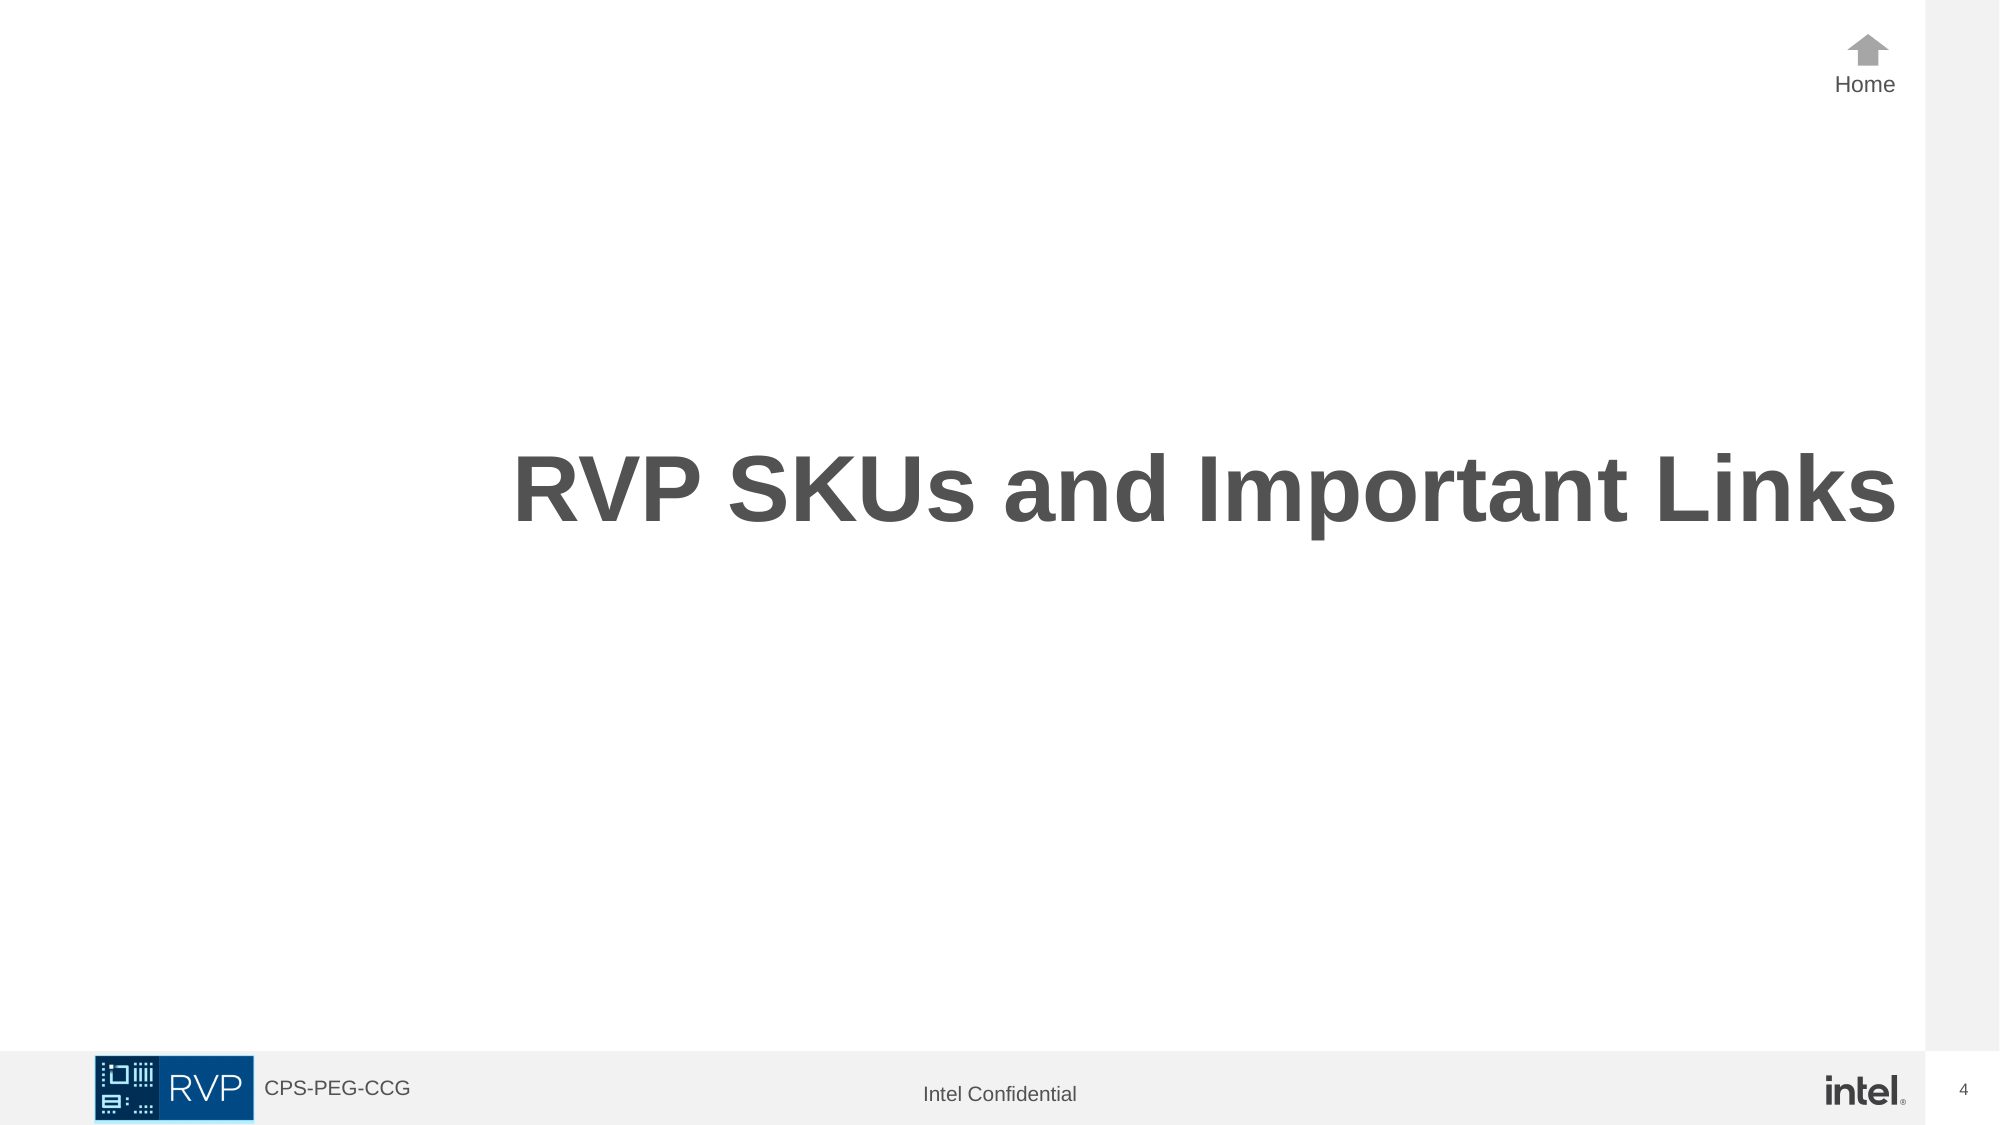

Home
# RVP SKUs and Important Links